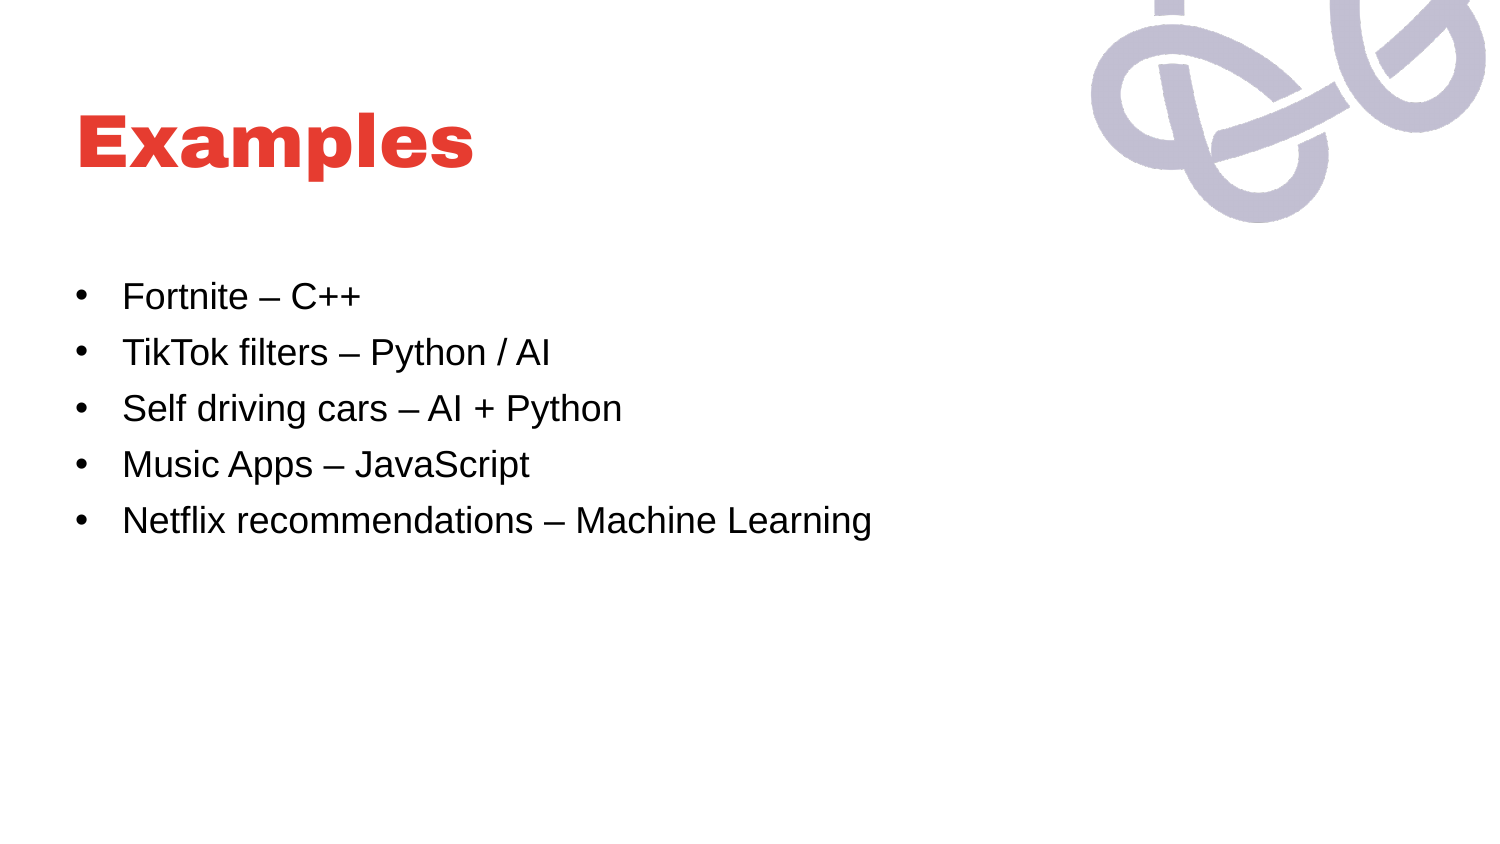

# Examples
Fortnite – C++
TikTok filters – Python / AI
Self driving cars – AI + Python
Music Apps – JavaScript
Netflix recommendations – Machine Learning